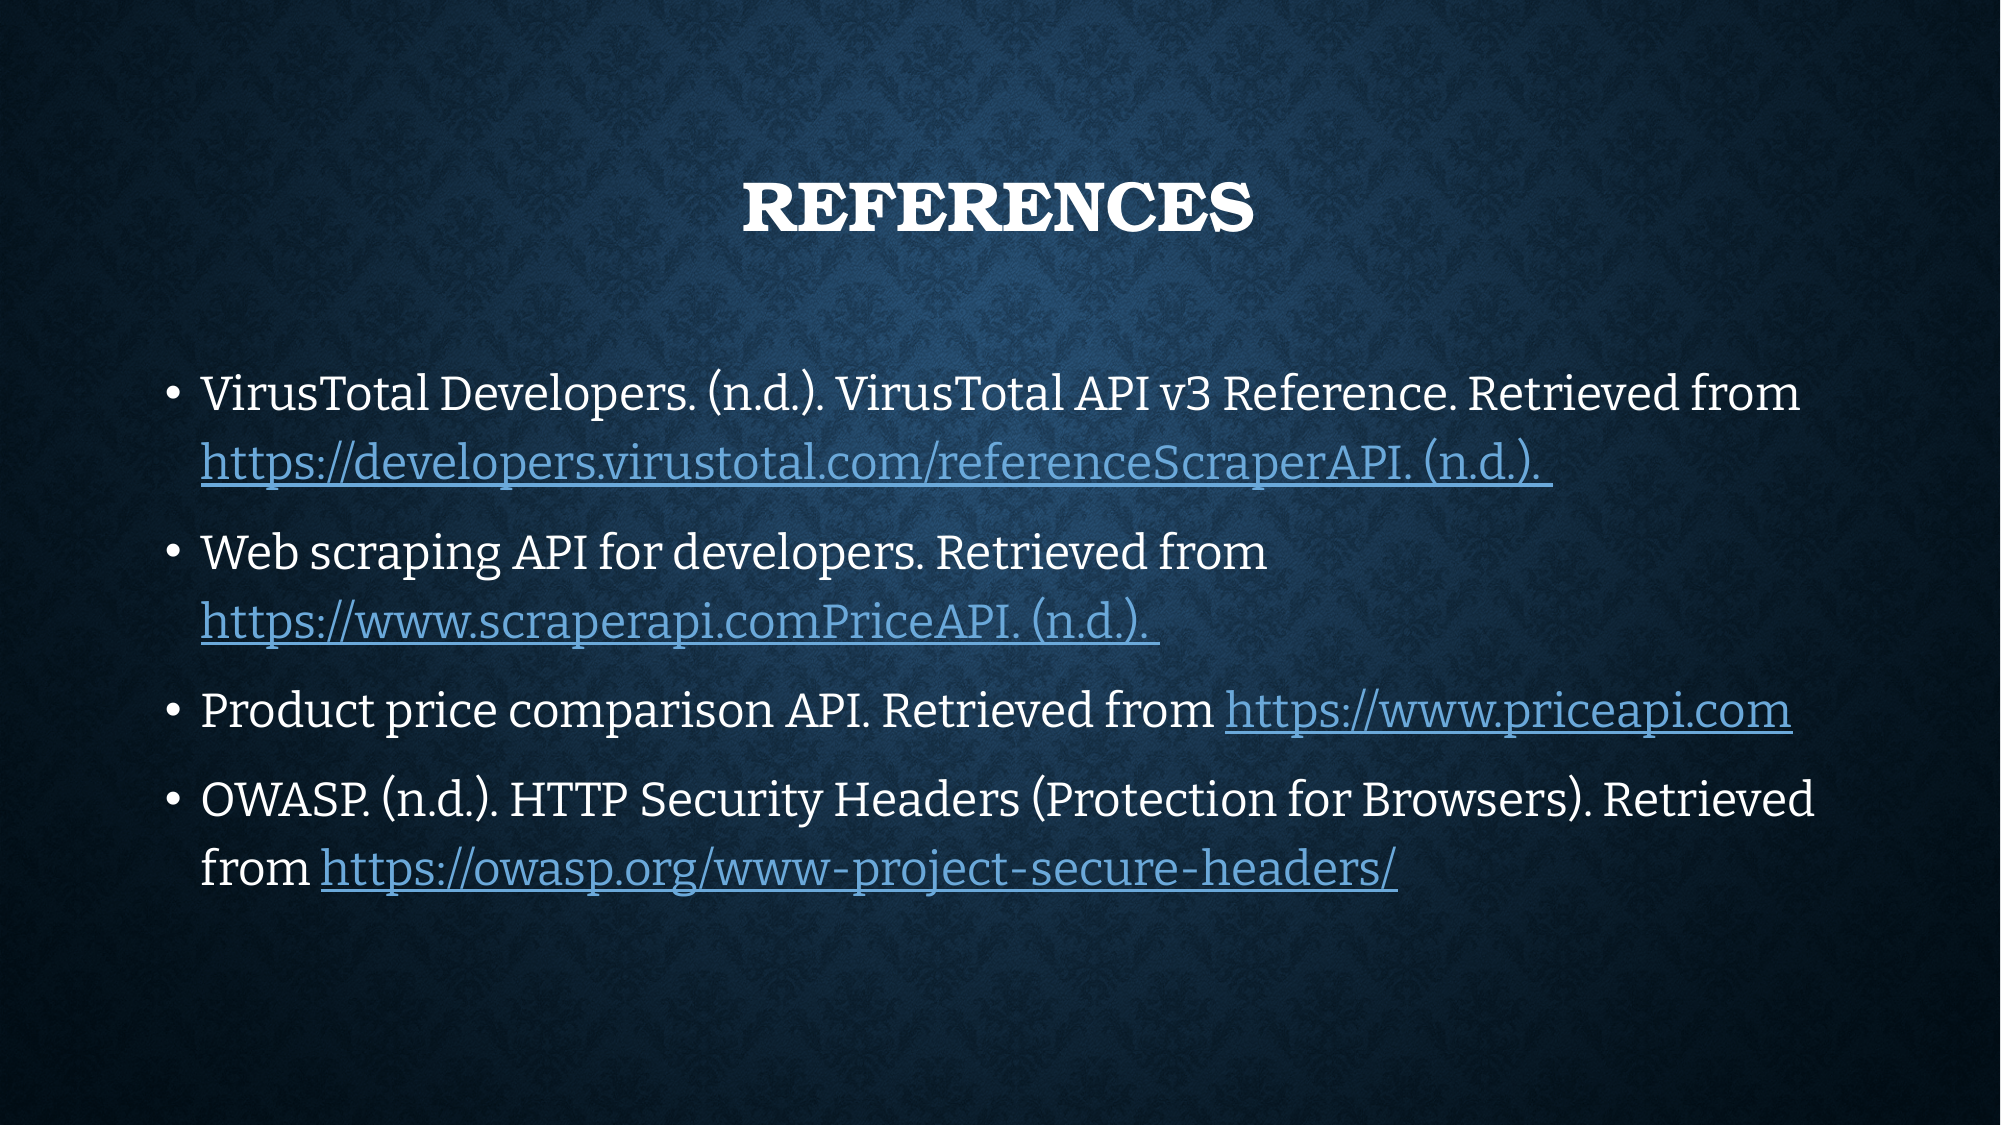

# References
VirusTotal Developers. (n.d.). VirusTotal API v3 Reference. Retrieved from https://developers.virustotal.com/referenceScraperAPI. (n.d.).
Web scraping API for developers. Retrieved from https://www.scraperapi.comPriceAPI. (n.d.).
Product price comparison API. Retrieved from https://www.priceapi.com
OWASP. (n.d.). HTTP Security Headers (Protection for Browsers). Retrieved from https://owasp.org/www-project-secure-headers/